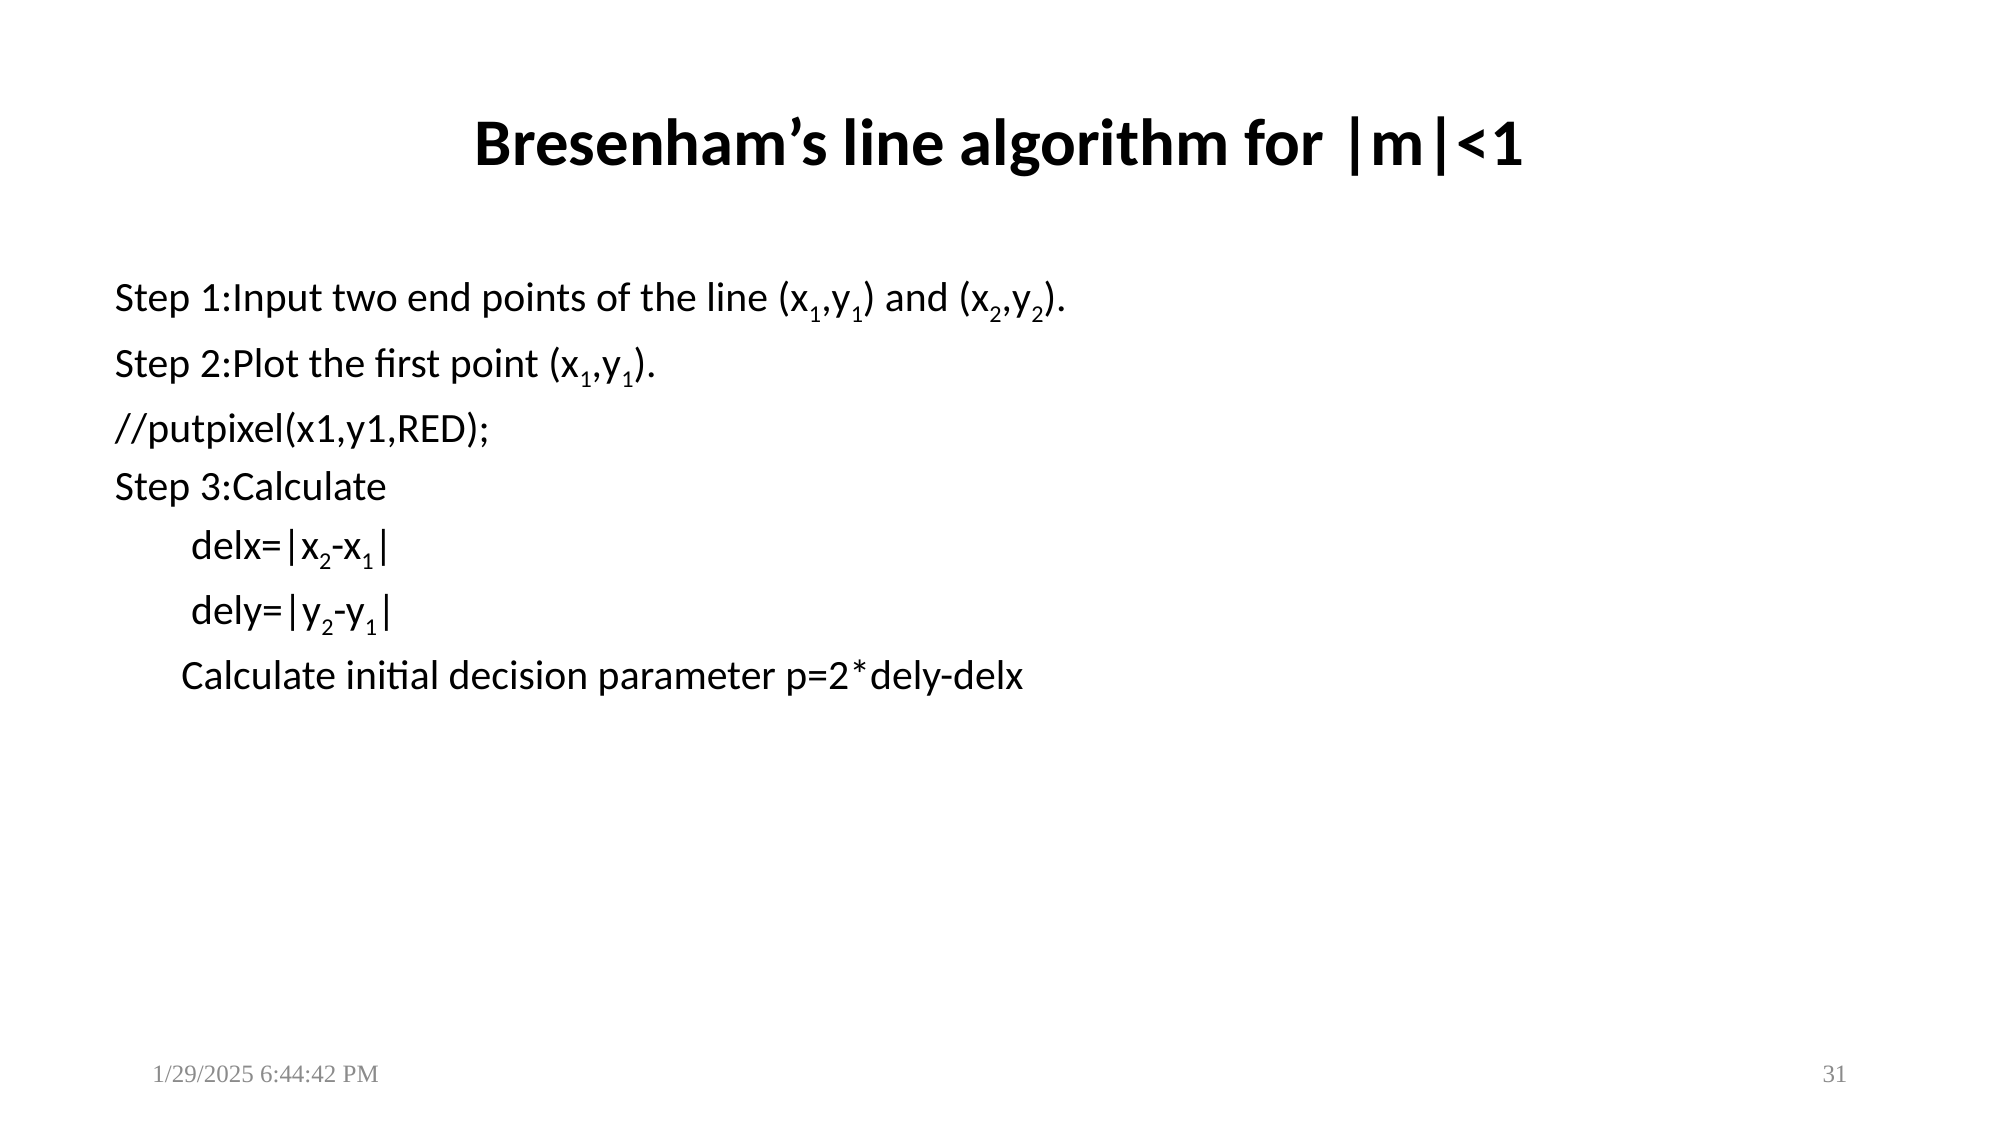

# Bresenham’s line algorithm for |m|<1
Step 1:Input two end points of the line (x1,y1) and (x2,y2).
Step 2:Plot the first point (x1,y1).
//putpixel(x1,y1,RED);
Step 3:Calculate
        delx=|x2-x1|
        dely=|y2-y1|
       Calculate initial decision parameter p=2*dely-delx
1/29/2025 6:44:42 PM
31